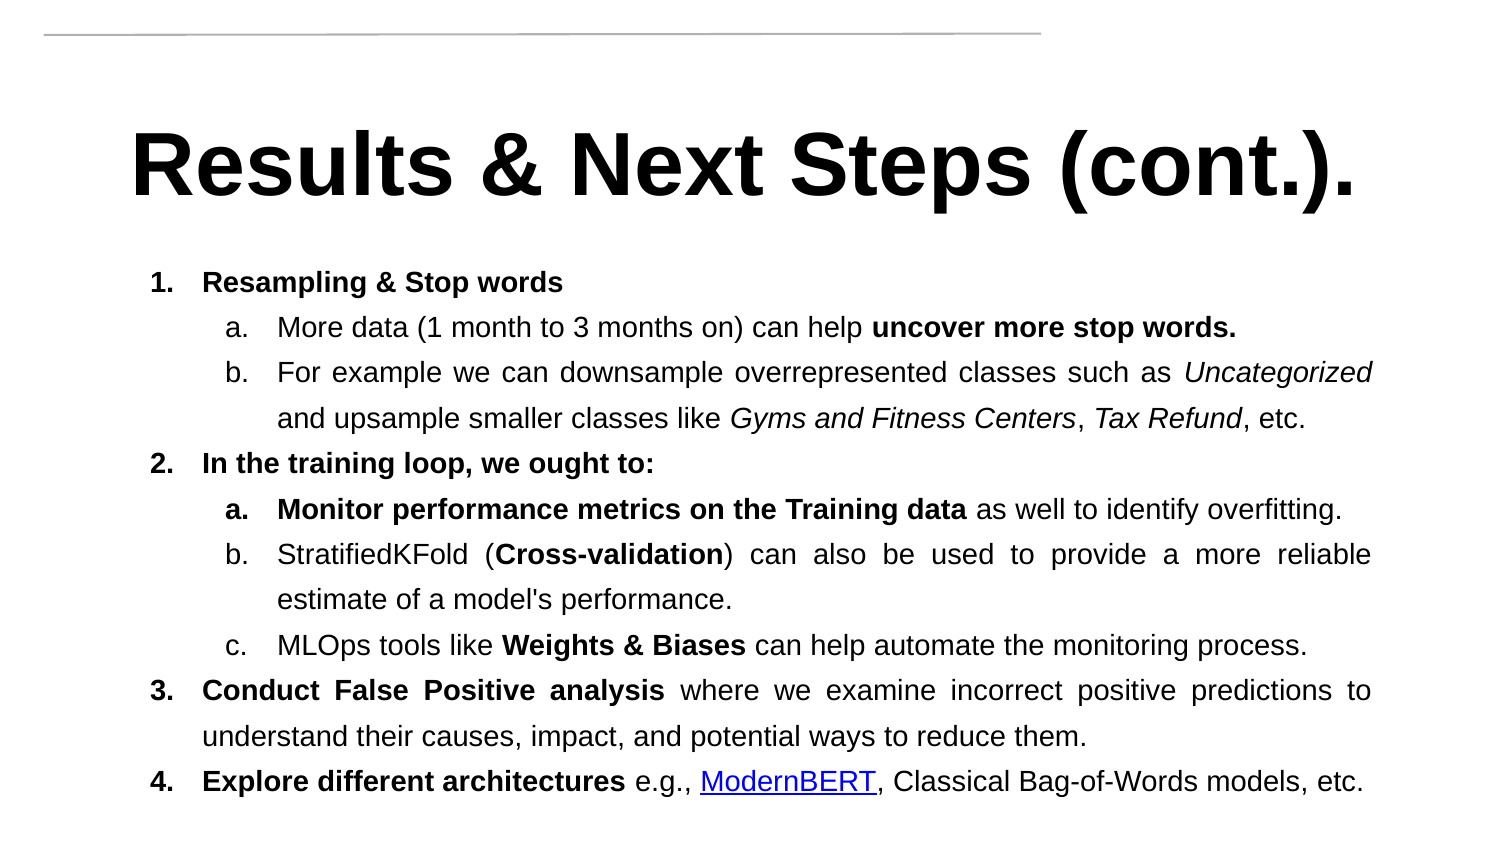

Results & Next Steps (cont.).
Resampling & Stop words
More data (1 month to 3 months on) can help uncover more stop words.
For example we can downsample overrepresented classes such as Uncategorized and upsample smaller classes like Gyms and Fitness Centers, Tax Refund, etc.
In the training loop, we ought to:
Monitor performance metrics on the Training data as well to identify overfitting.
StratifiedKFold (Cross-validation) can also be used to provide a more reliable estimate of a model's performance.
MLOps tools like Weights & Biases can help automate the monitoring process.
Conduct False Positive analysis where we examine incorrect positive predictions to understand their causes, impact, and potential ways to reduce them.
Explore different architectures e.g., ModernBERT, Classical Bag-of-Words models, etc.